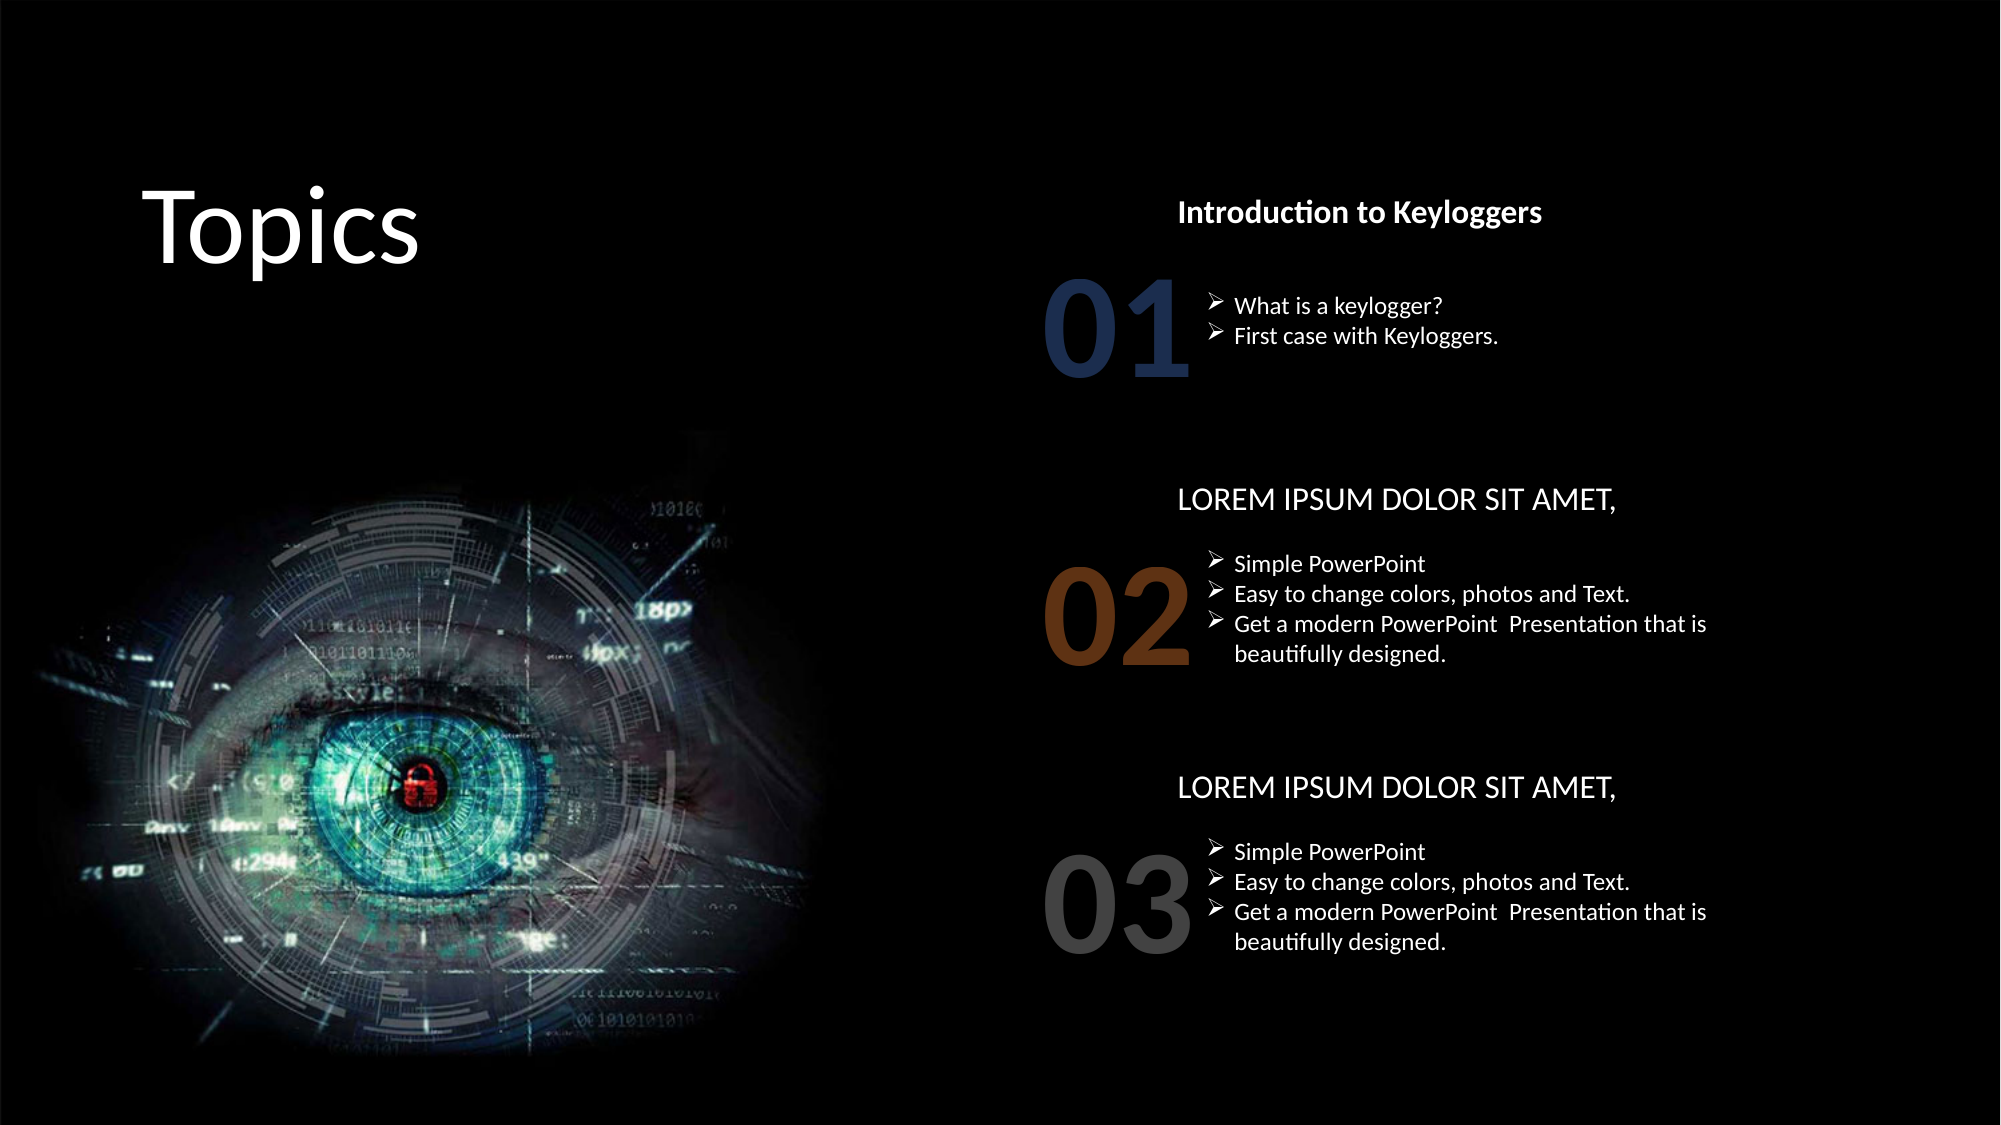

Topics
Introduction to Keyloggers
What is a keylogger?
First case with Keyloggers.
01
LOREM IPSUM DOLOR SIT AMET,
Simple PowerPoint
Easy to change colors, photos and Text.
Get a modern PowerPoint  Presentation that is beautifully designed.
02
LOREM IPSUM DOLOR SIT AMET,
Simple PowerPoint
Easy to change colors, photos and Text.
Get a modern PowerPoint  Presentation that is beautifully designed.
03